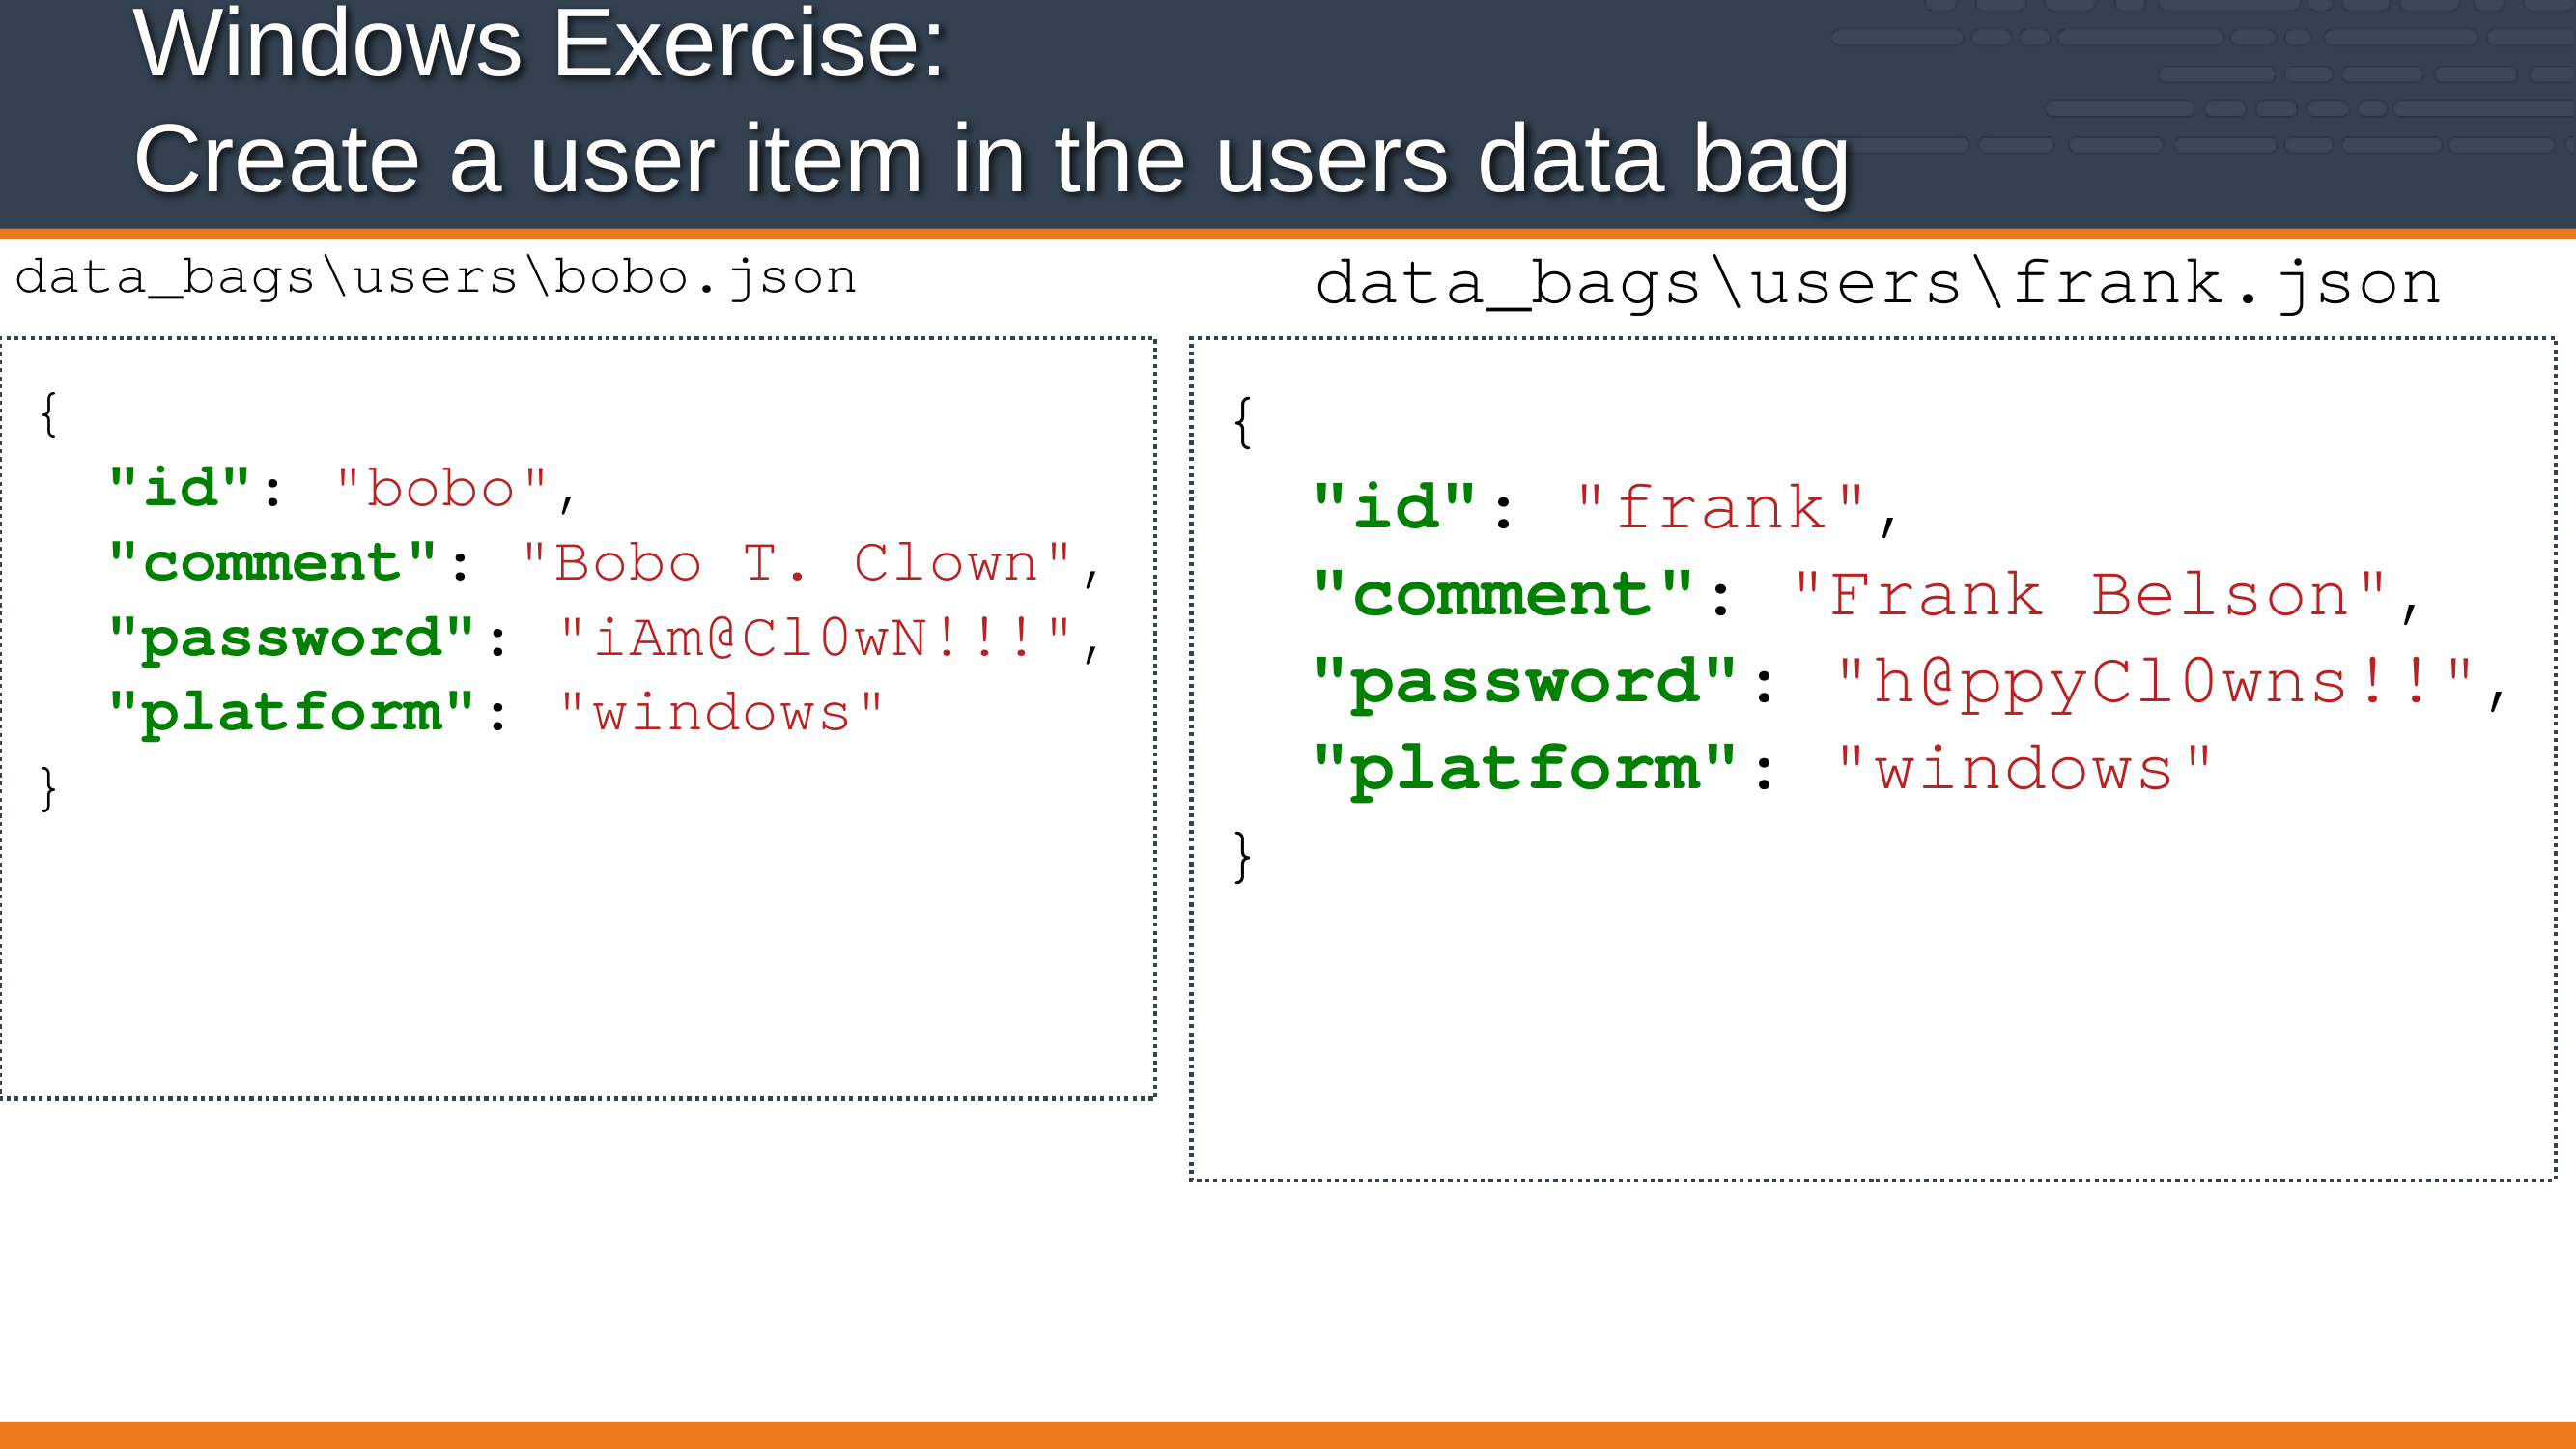

# Windows Exercise: Create a user item in the users data bag
data_bags\users\bobo.json
data_bags\users\frank.json
{
  "id": "bobo",
  "comment": "Bobo T. Clown",
  "password": "iAm@Cl0wN!!!",
  "platform": "windows"
}
{
  "id": "frank",
  "comment": "Frank Belson",
  "password": "h@ppyCl0wns!!",
  "platform": "windows"
}